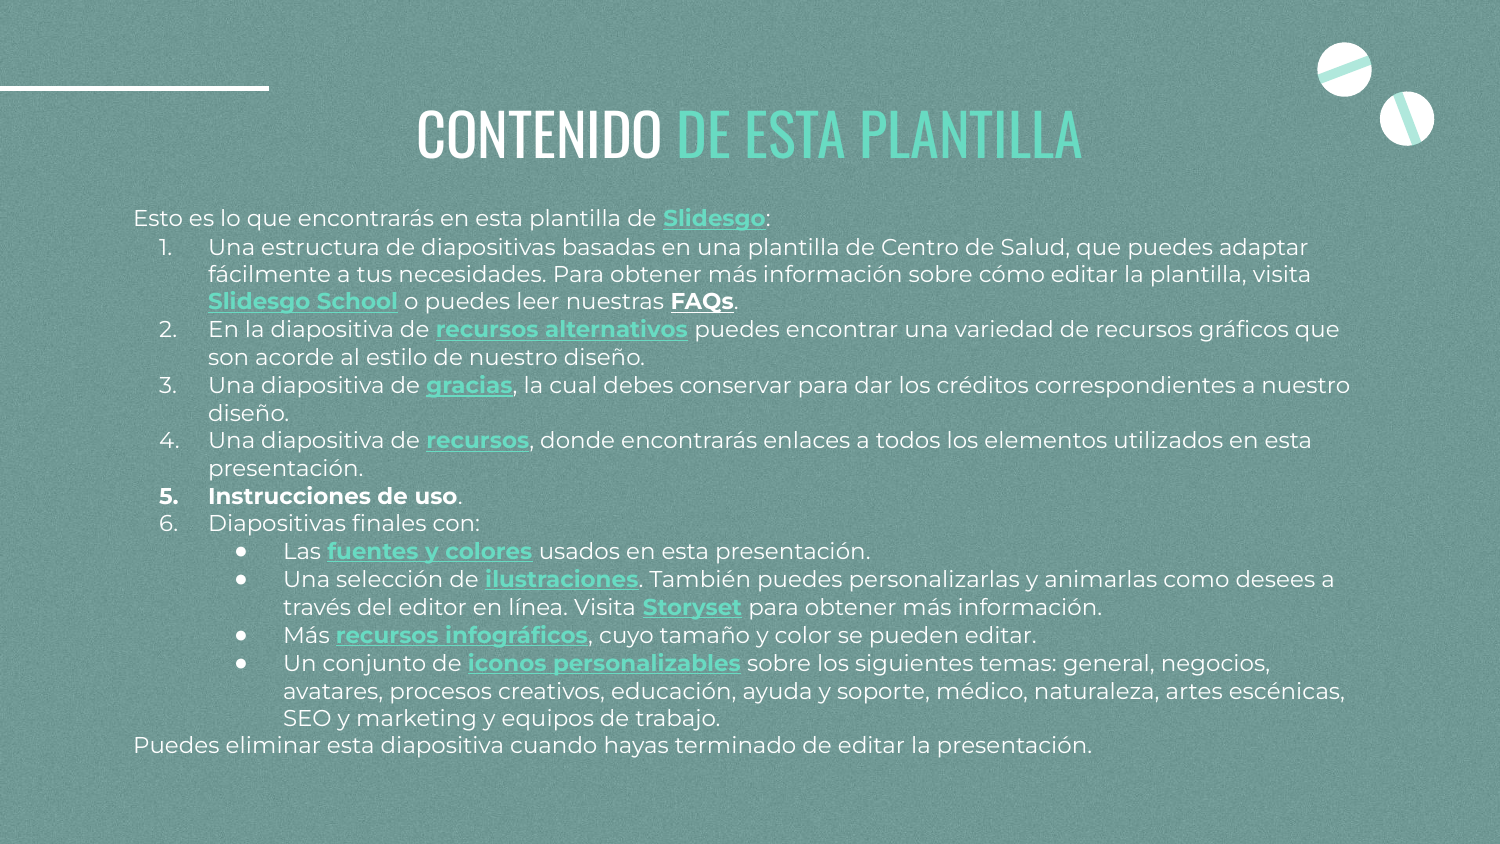

# CONTENIDO DE ESTA PLANTILLA
Esto es lo que encontrarás en esta plantilla de Slidesgo:
Una estructura de diapositivas basadas en una plantilla de Centro de Salud, que puedes adaptar fácilmente a tus necesidades. Para obtener más información sobre cómo editar la plantilla, visita Slidesgo School o puedes leer nuestras FAQs.
En la diapositiva de recursos alternativos puedes encontrar una variedad de recursos gráficos que son acorde al estilo de nuestro diseño.
Una diapositiva de gracias, la cual debes conservar para dar los créditos correspondientes a nuestro diseño.
Una diapositiva de recursos, donde encontrarás enlaces a todos los elementos utilizados en esta presentación.
Instrucciones de uso.
Diapositivas finales con:
Las fuentes y colores usados en esta presentación.
Una selección de ilustraciones. También puedes personalizarlas y animarlas como desees a través del editor en línea. Visita Storyset para obtener más información.
Más recursos infográficos, cuyo tamaño y color se pueden editar.
Un conjunto de iconos personalizables sobre los siguientes temas: general, negocios, avatares, procesos creativos, educación, ayuda y soporte, médico, naturaleza, artes escénicas, SEO y marketing y equipos de trabajo.
Puedes eliminar esta diapositiva cuando hayas terminado de editar la presentación.